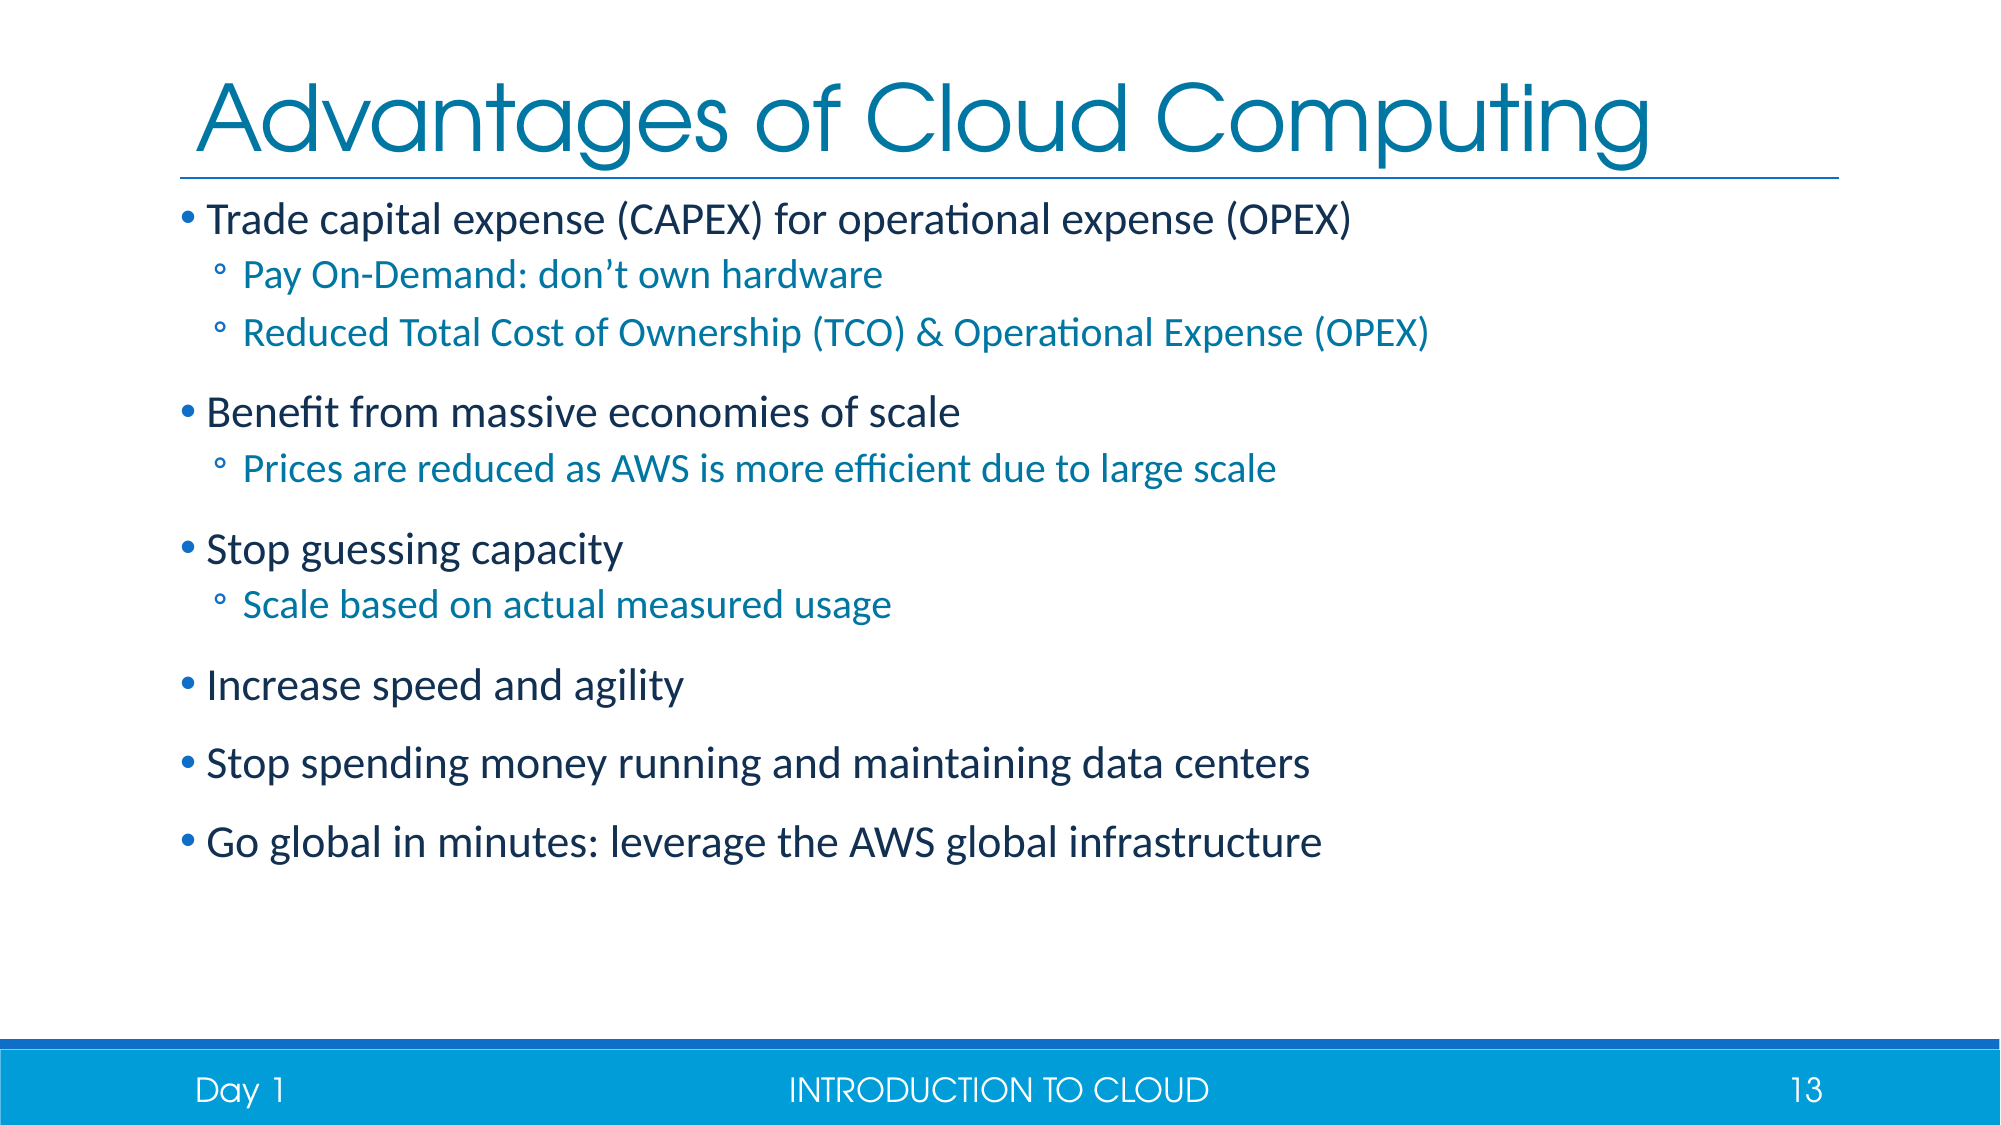

# Advantages of Cloud Computing
 Trade capital expense (CAPEX) for operational expense (OPEX)
Pay On-Demand: don’t own hardware
Reduced Total Cost of Ownership (TCO) & Operational Expense (OPEX)
 Benefit from massive economies of scale
Prices are reduced as AWS is more efficient due to large scale
 Stop guessing capacity
Scale based on actual measured usage
 Increase speed and agility
 Stop spending money running and maintaining data centers
 Go global in minutes: leverage the AWS global infrastructure
Day 1
Introduction to Cloud
13